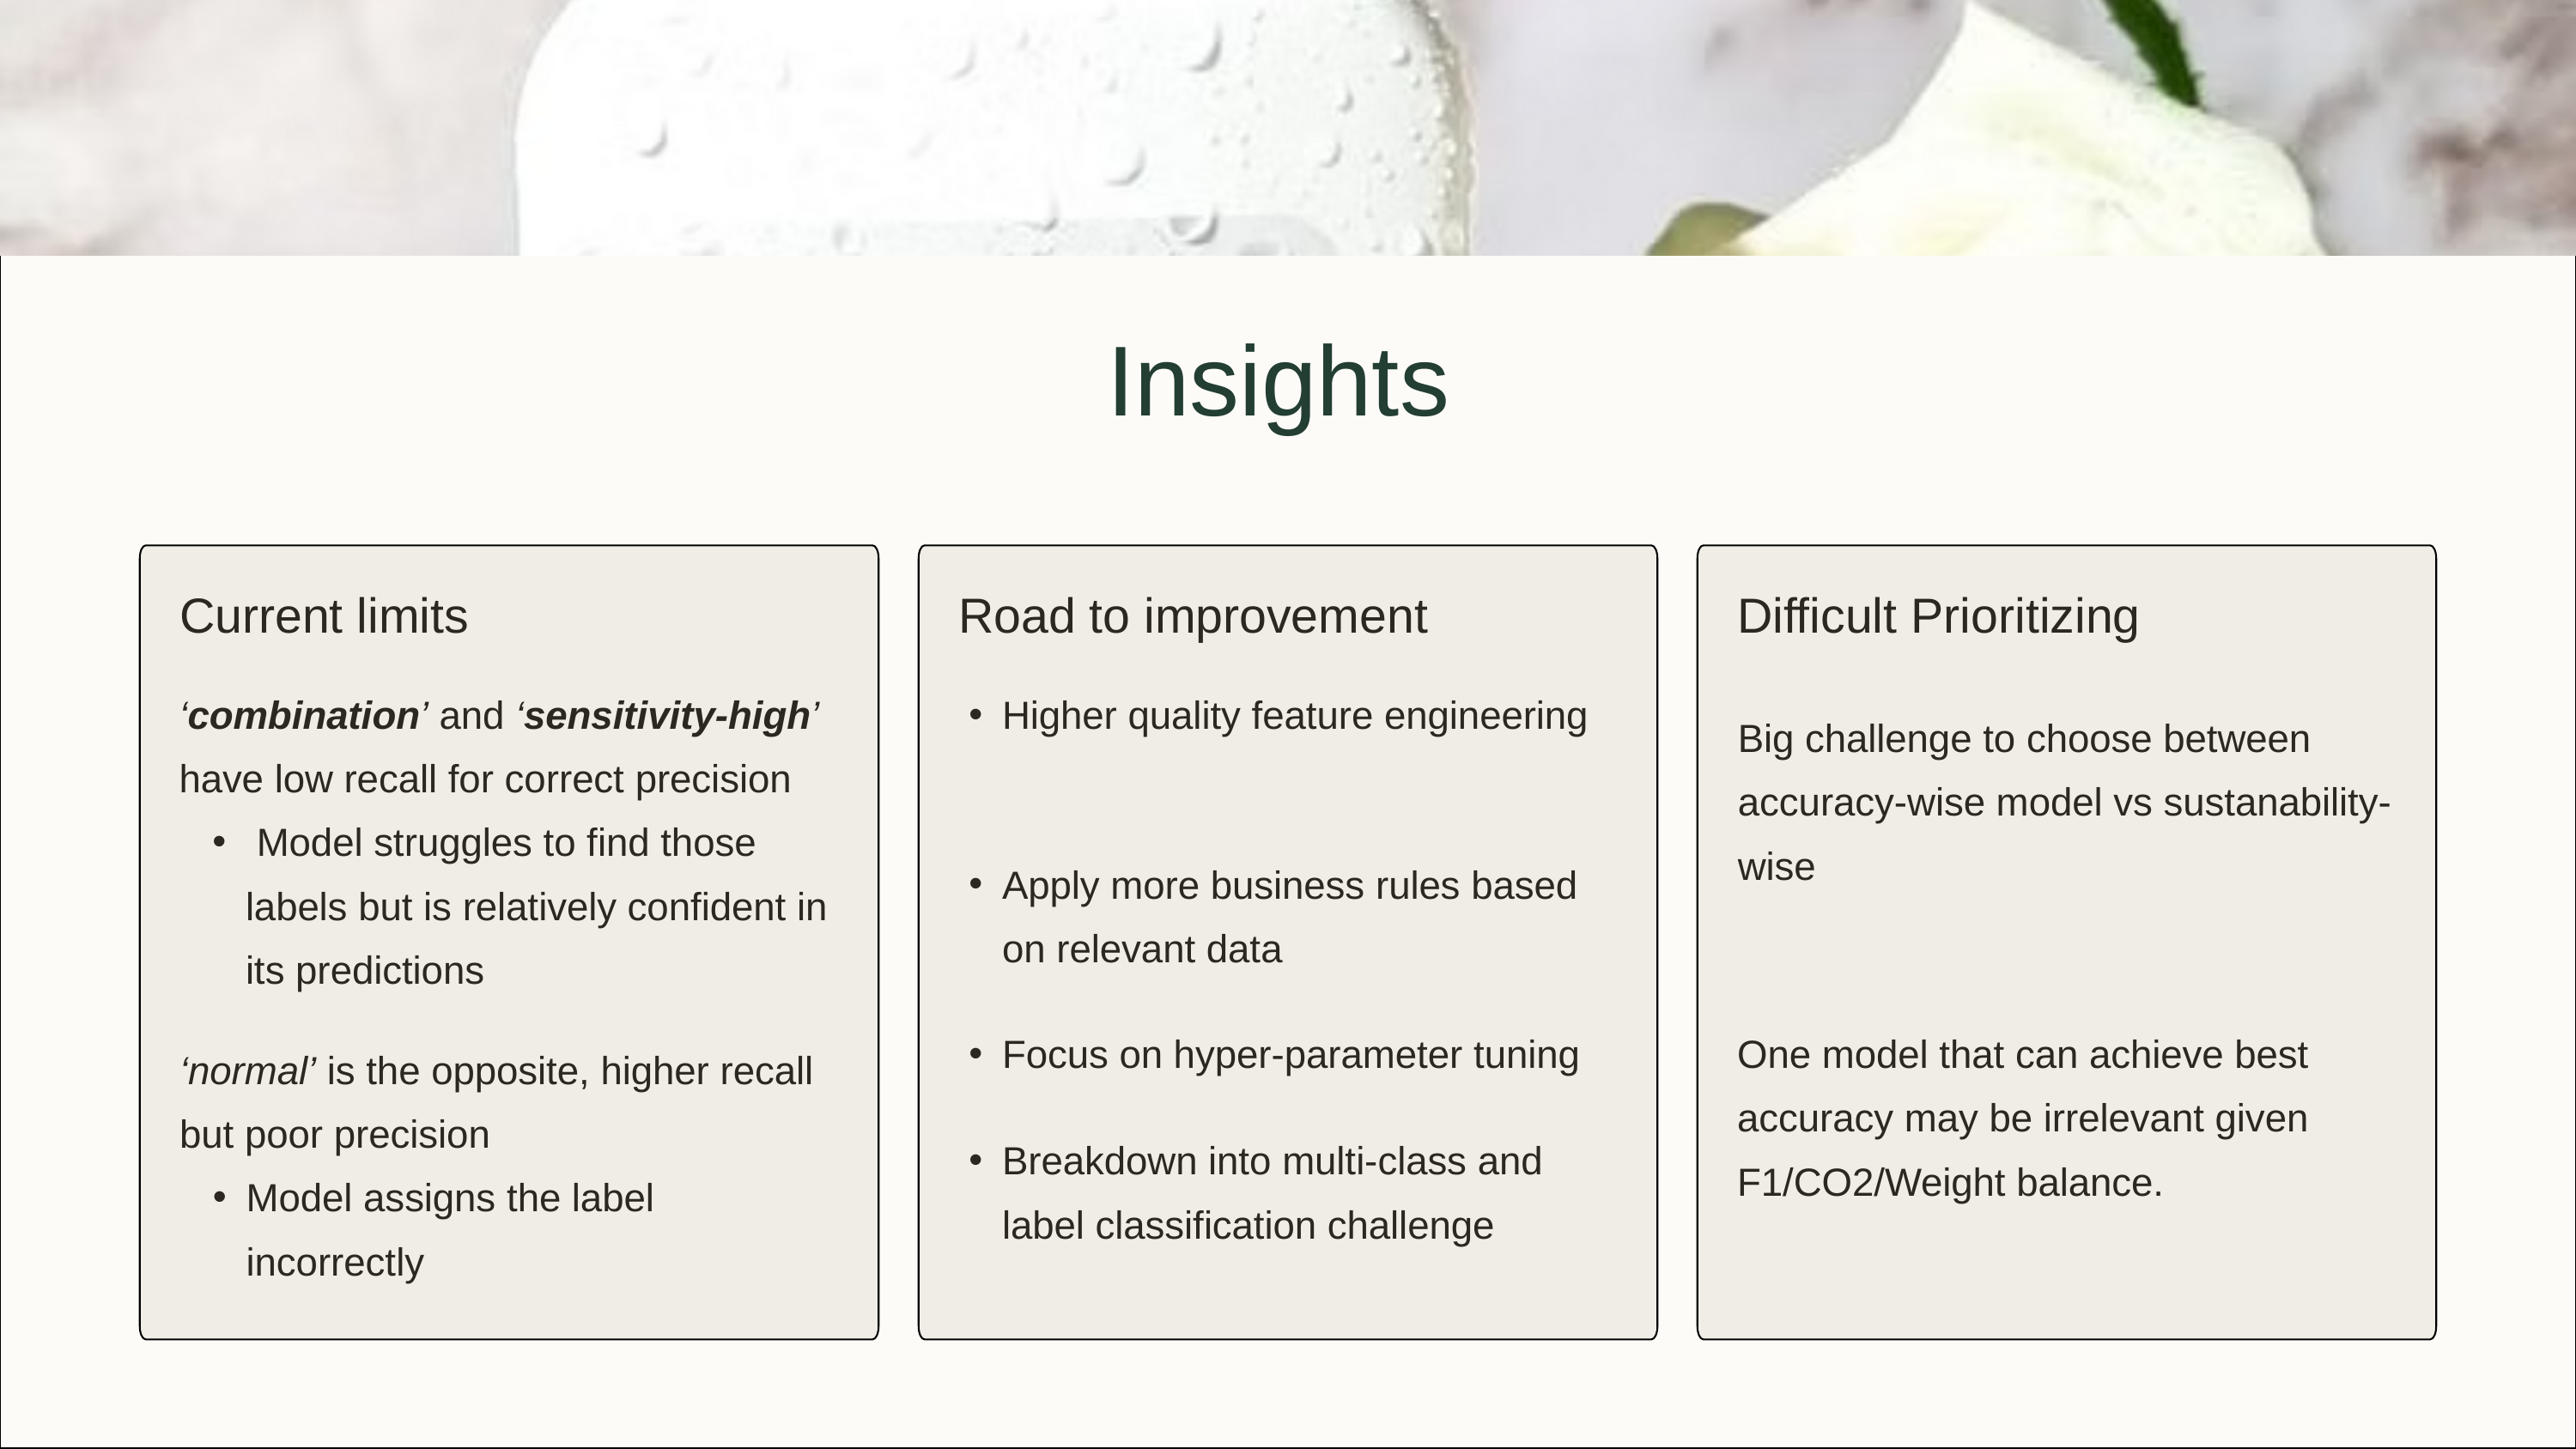

Insights

Current limits
Road to improvement
Difficult Prioritizing
‘combination’ and ‘sensitivity-high’ have low recall for correct precision
 Model struggles to find those labels but is relatively confident in its predictions
Higher quality feature engineering
Big challenge to choose between accuracy-wise model vs sustanability-wise
Apply more business rules based on relevant data
Focus on hyper-parameter tuning
One model that can achieve best accuracy may be irrelevant given F1/CO2/Weight balance.
‘normal’ is the opposite, higher recall but poor precision
Model assigns the label incorrectly
Breakdown into multi-class and label classification challenge